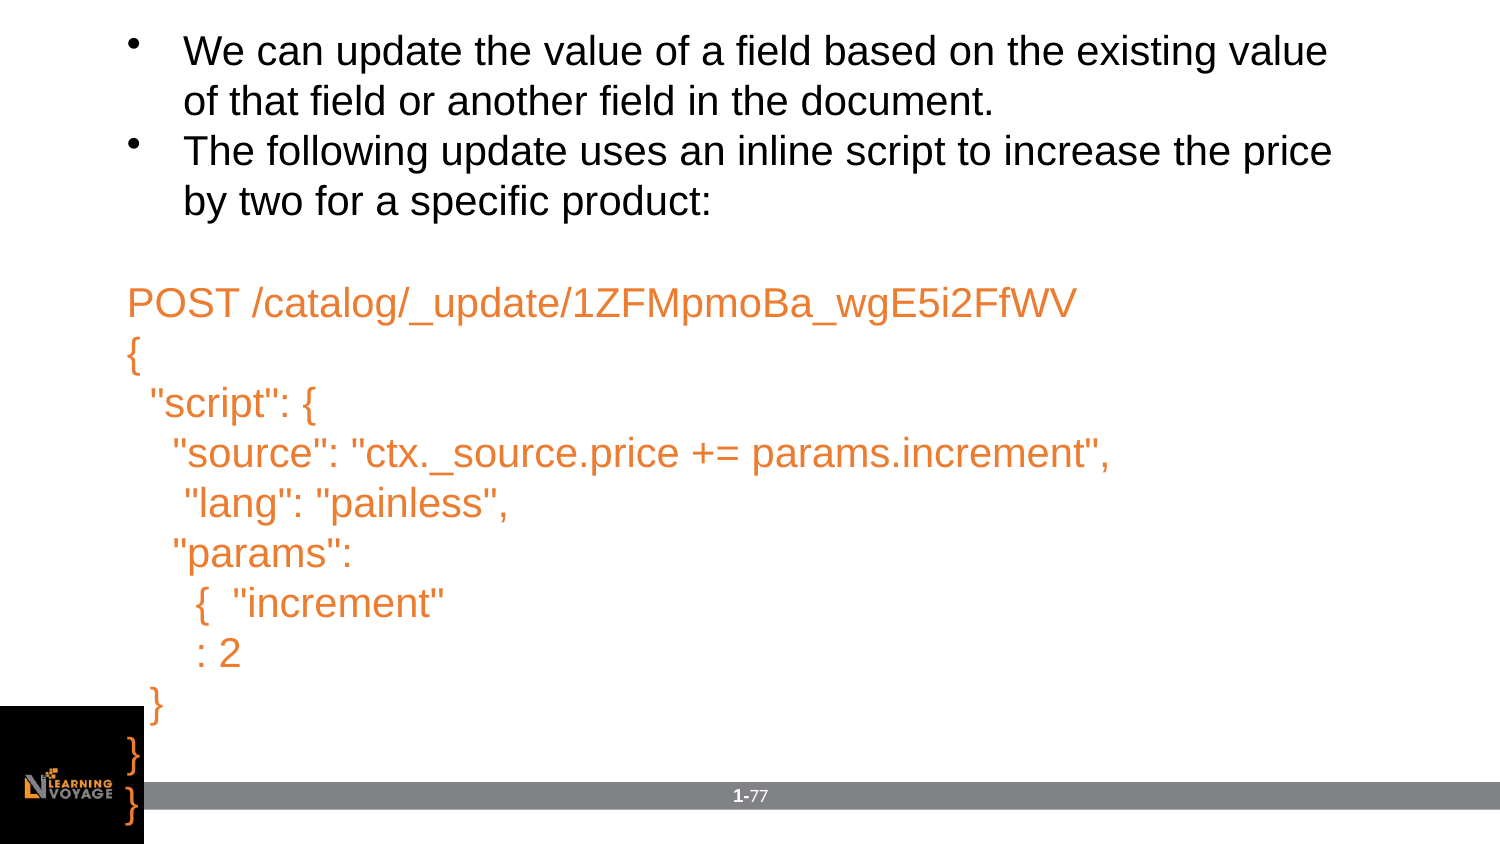

We can update the value of a field based on the existing value
of that field or another field in the document.
The following update uses an inline script to increase the price
by two for a specific product:

POST /catalog/_update/1ZFMpmoBa_wgE5i2FfWV
{
"script": {
"source": "ctx._source.price += params.increment",  "lang": "painless",
"params": {  "increment": 2
}
}
}
1-77